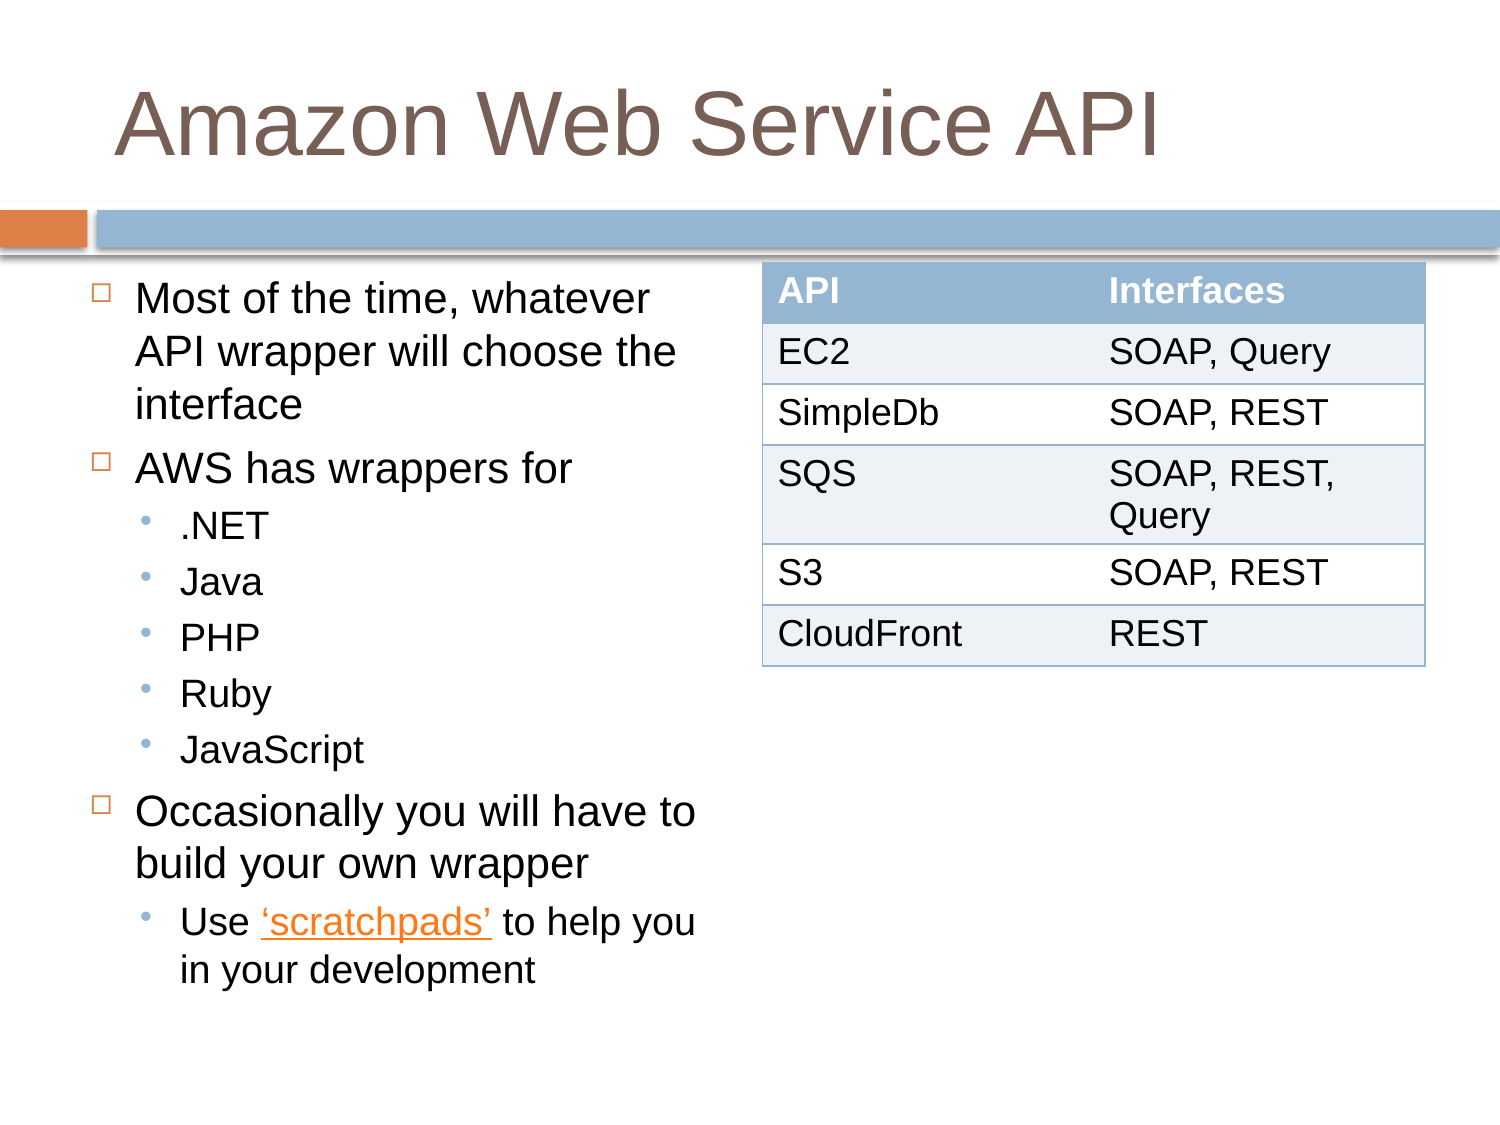

# Amazon Web Service API
Most of the time, whatever API wrapper will choose the interface
AWS has wrappers for
.NET
Java
PHP
Ruby
JavaScript
Occasionally you will have to build your own wrapper
Use ‘scratchpads’ to help you in your development

| API | Interfaces |
| --- | --- |
| EC2 | SOAP, Query |
| SimpleDb | SOAP, REST |
| SQS | SOAP, REST, Query |
| S3 | SOAP, REST |
| CloudFront | REST |